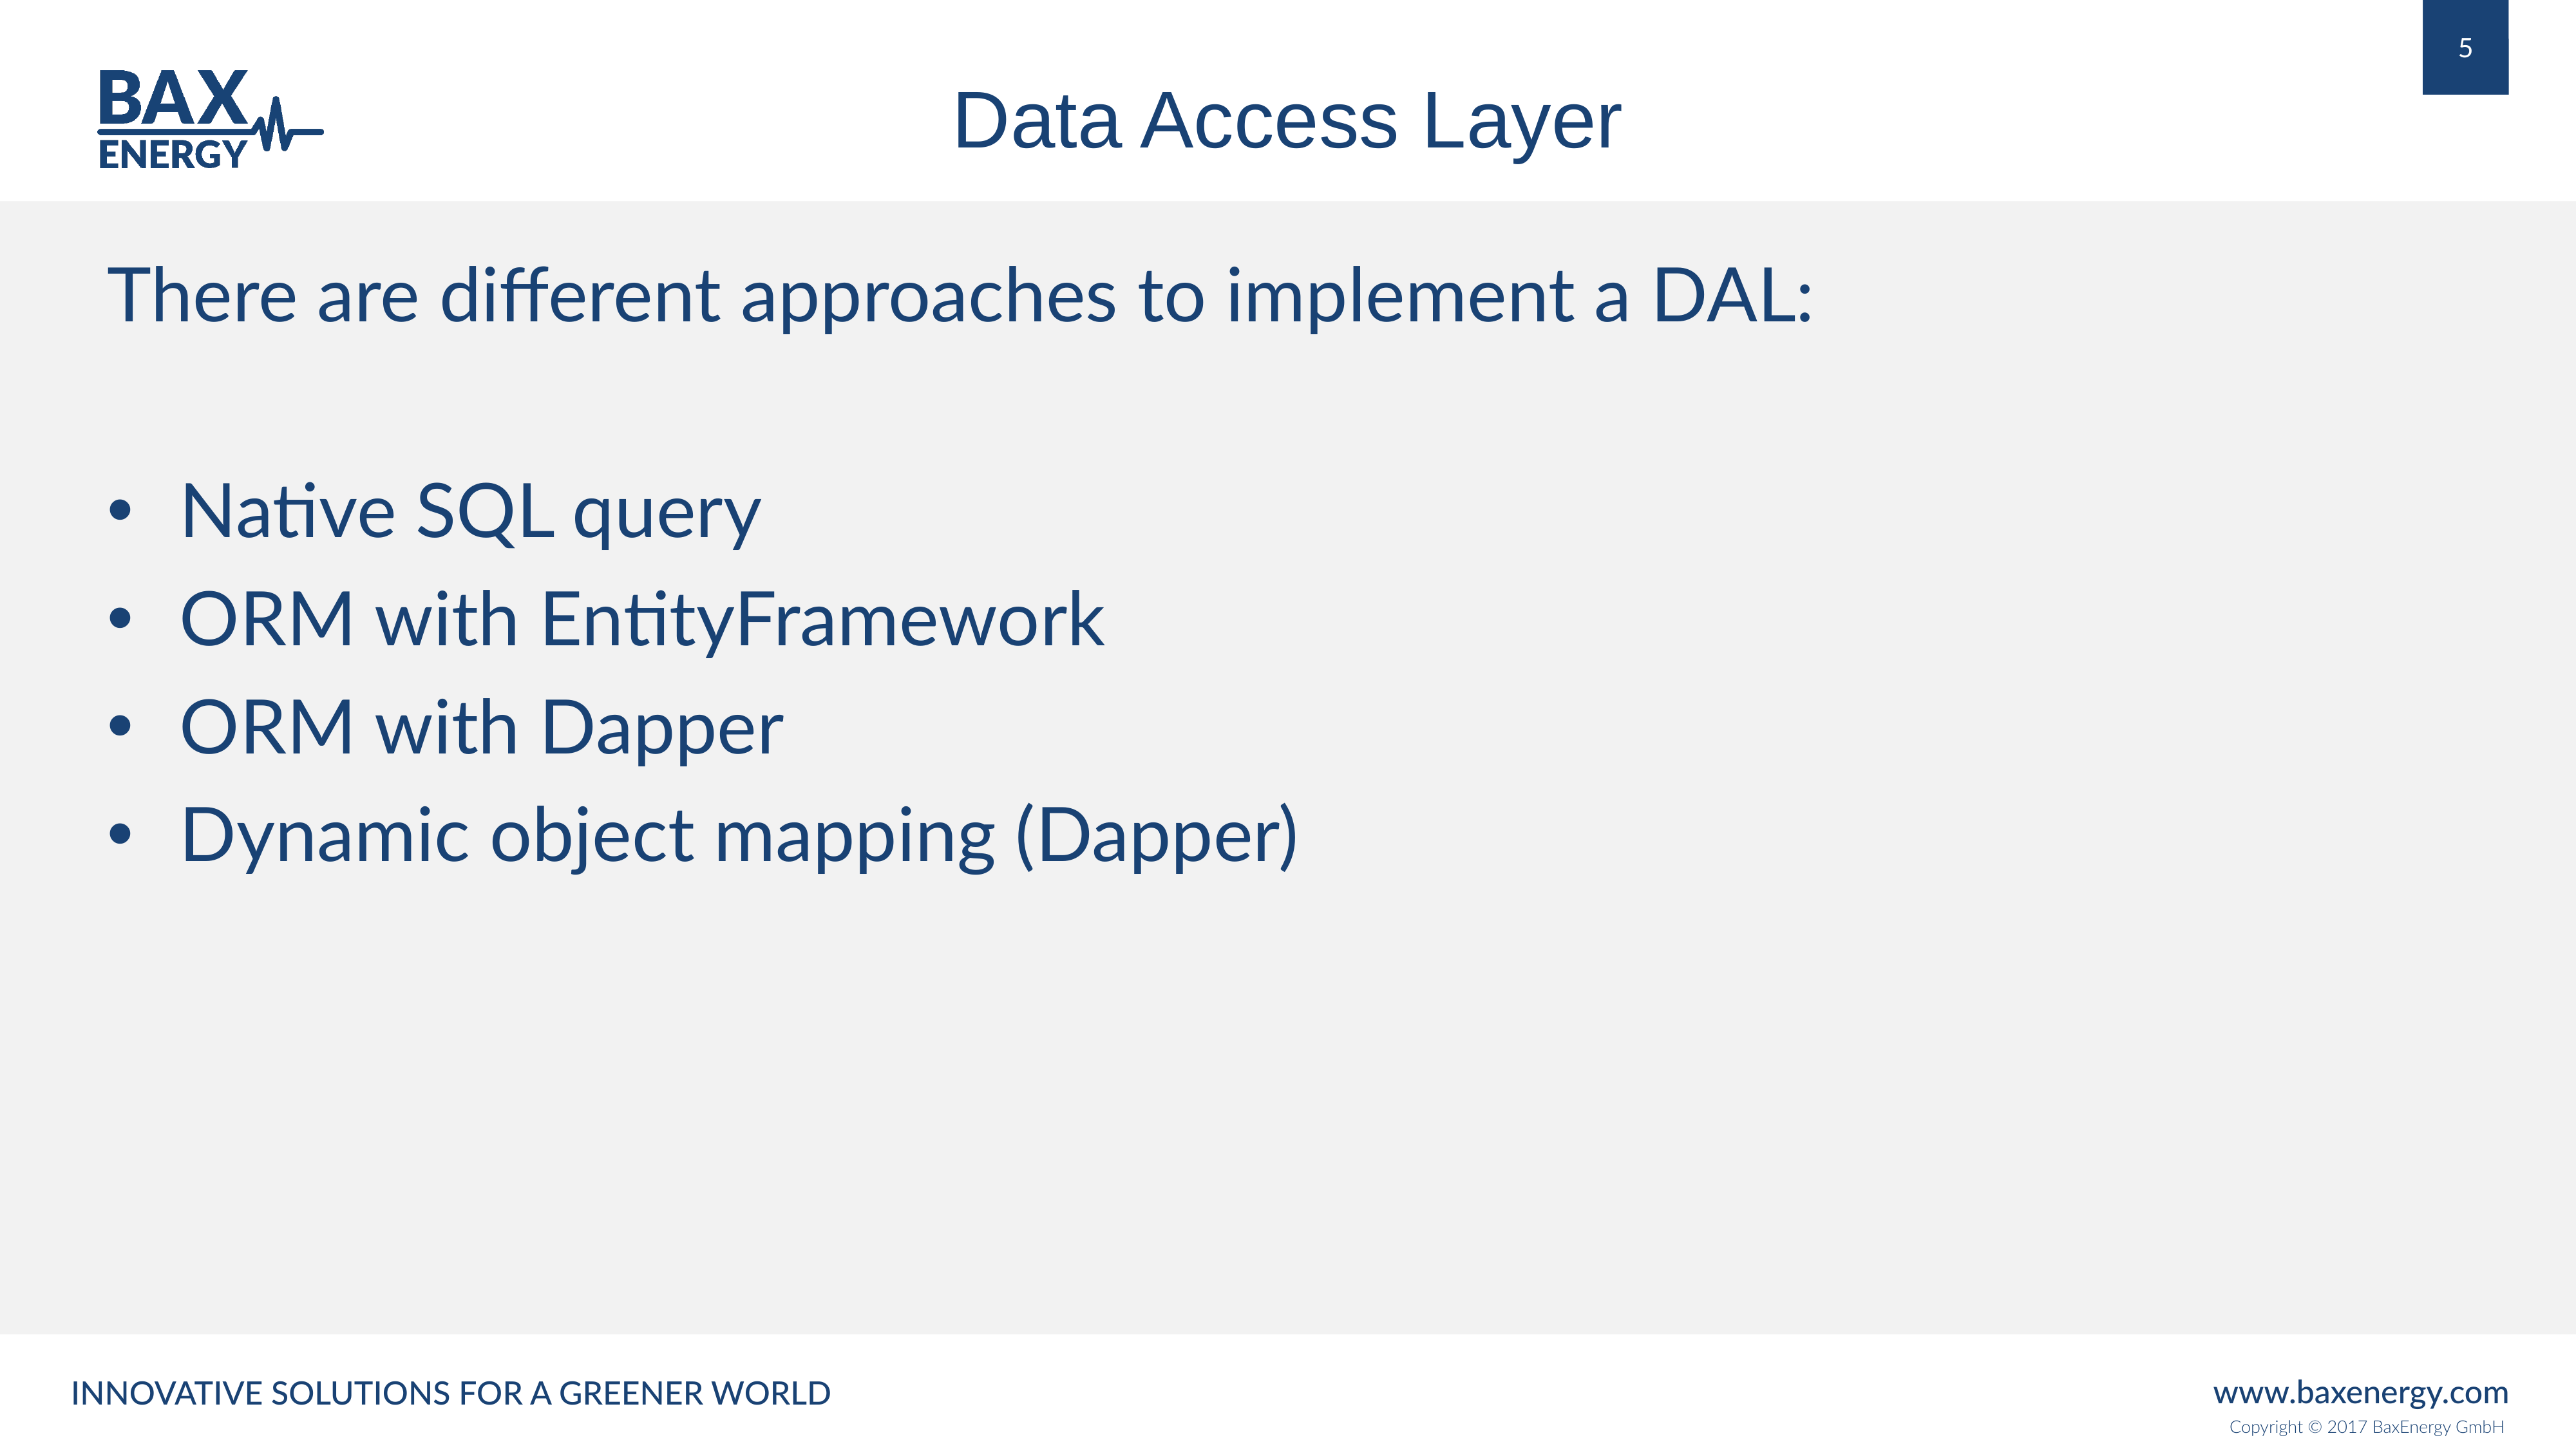

Data Access Layer
There are different approaches to implement a DAL:

Native SQL query
ORM with EntityFramework
ORM with Dapper
Dynamic object mapping (Dapper)